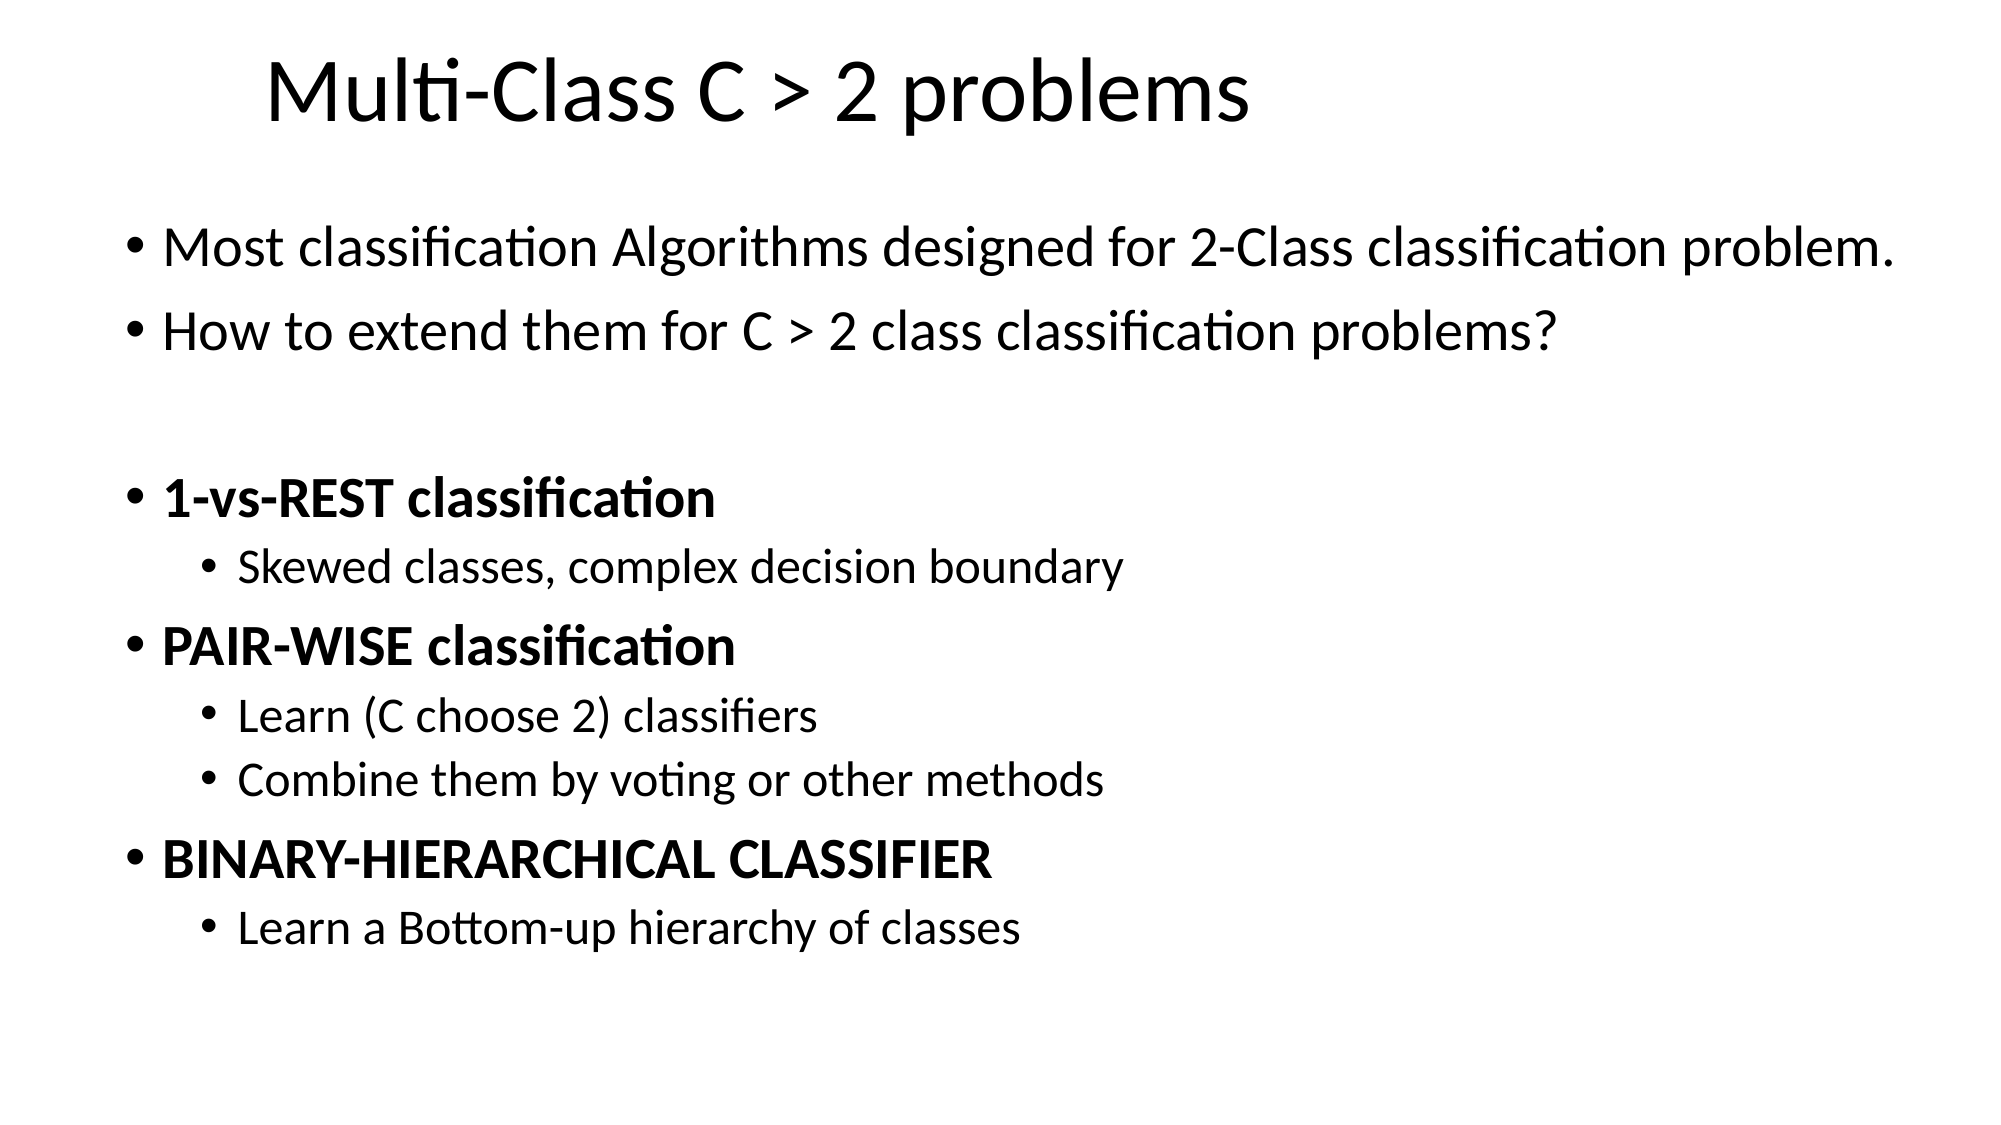

# Multi-Class C > 2 problems
Most classification Algorithms designed for 2-Class classification problem.
How to extend them for C > 2 class classification problems?

1-vs-REST classification
Skewed classes, complex decision boundary
PAIR-WISE classification
Learn (C choose 2) classifiers
Combine them by voting or other methods
BINARY-HIERARCHICAL CLASSIFIER
Learn a Bottom-up hierarchy of classes